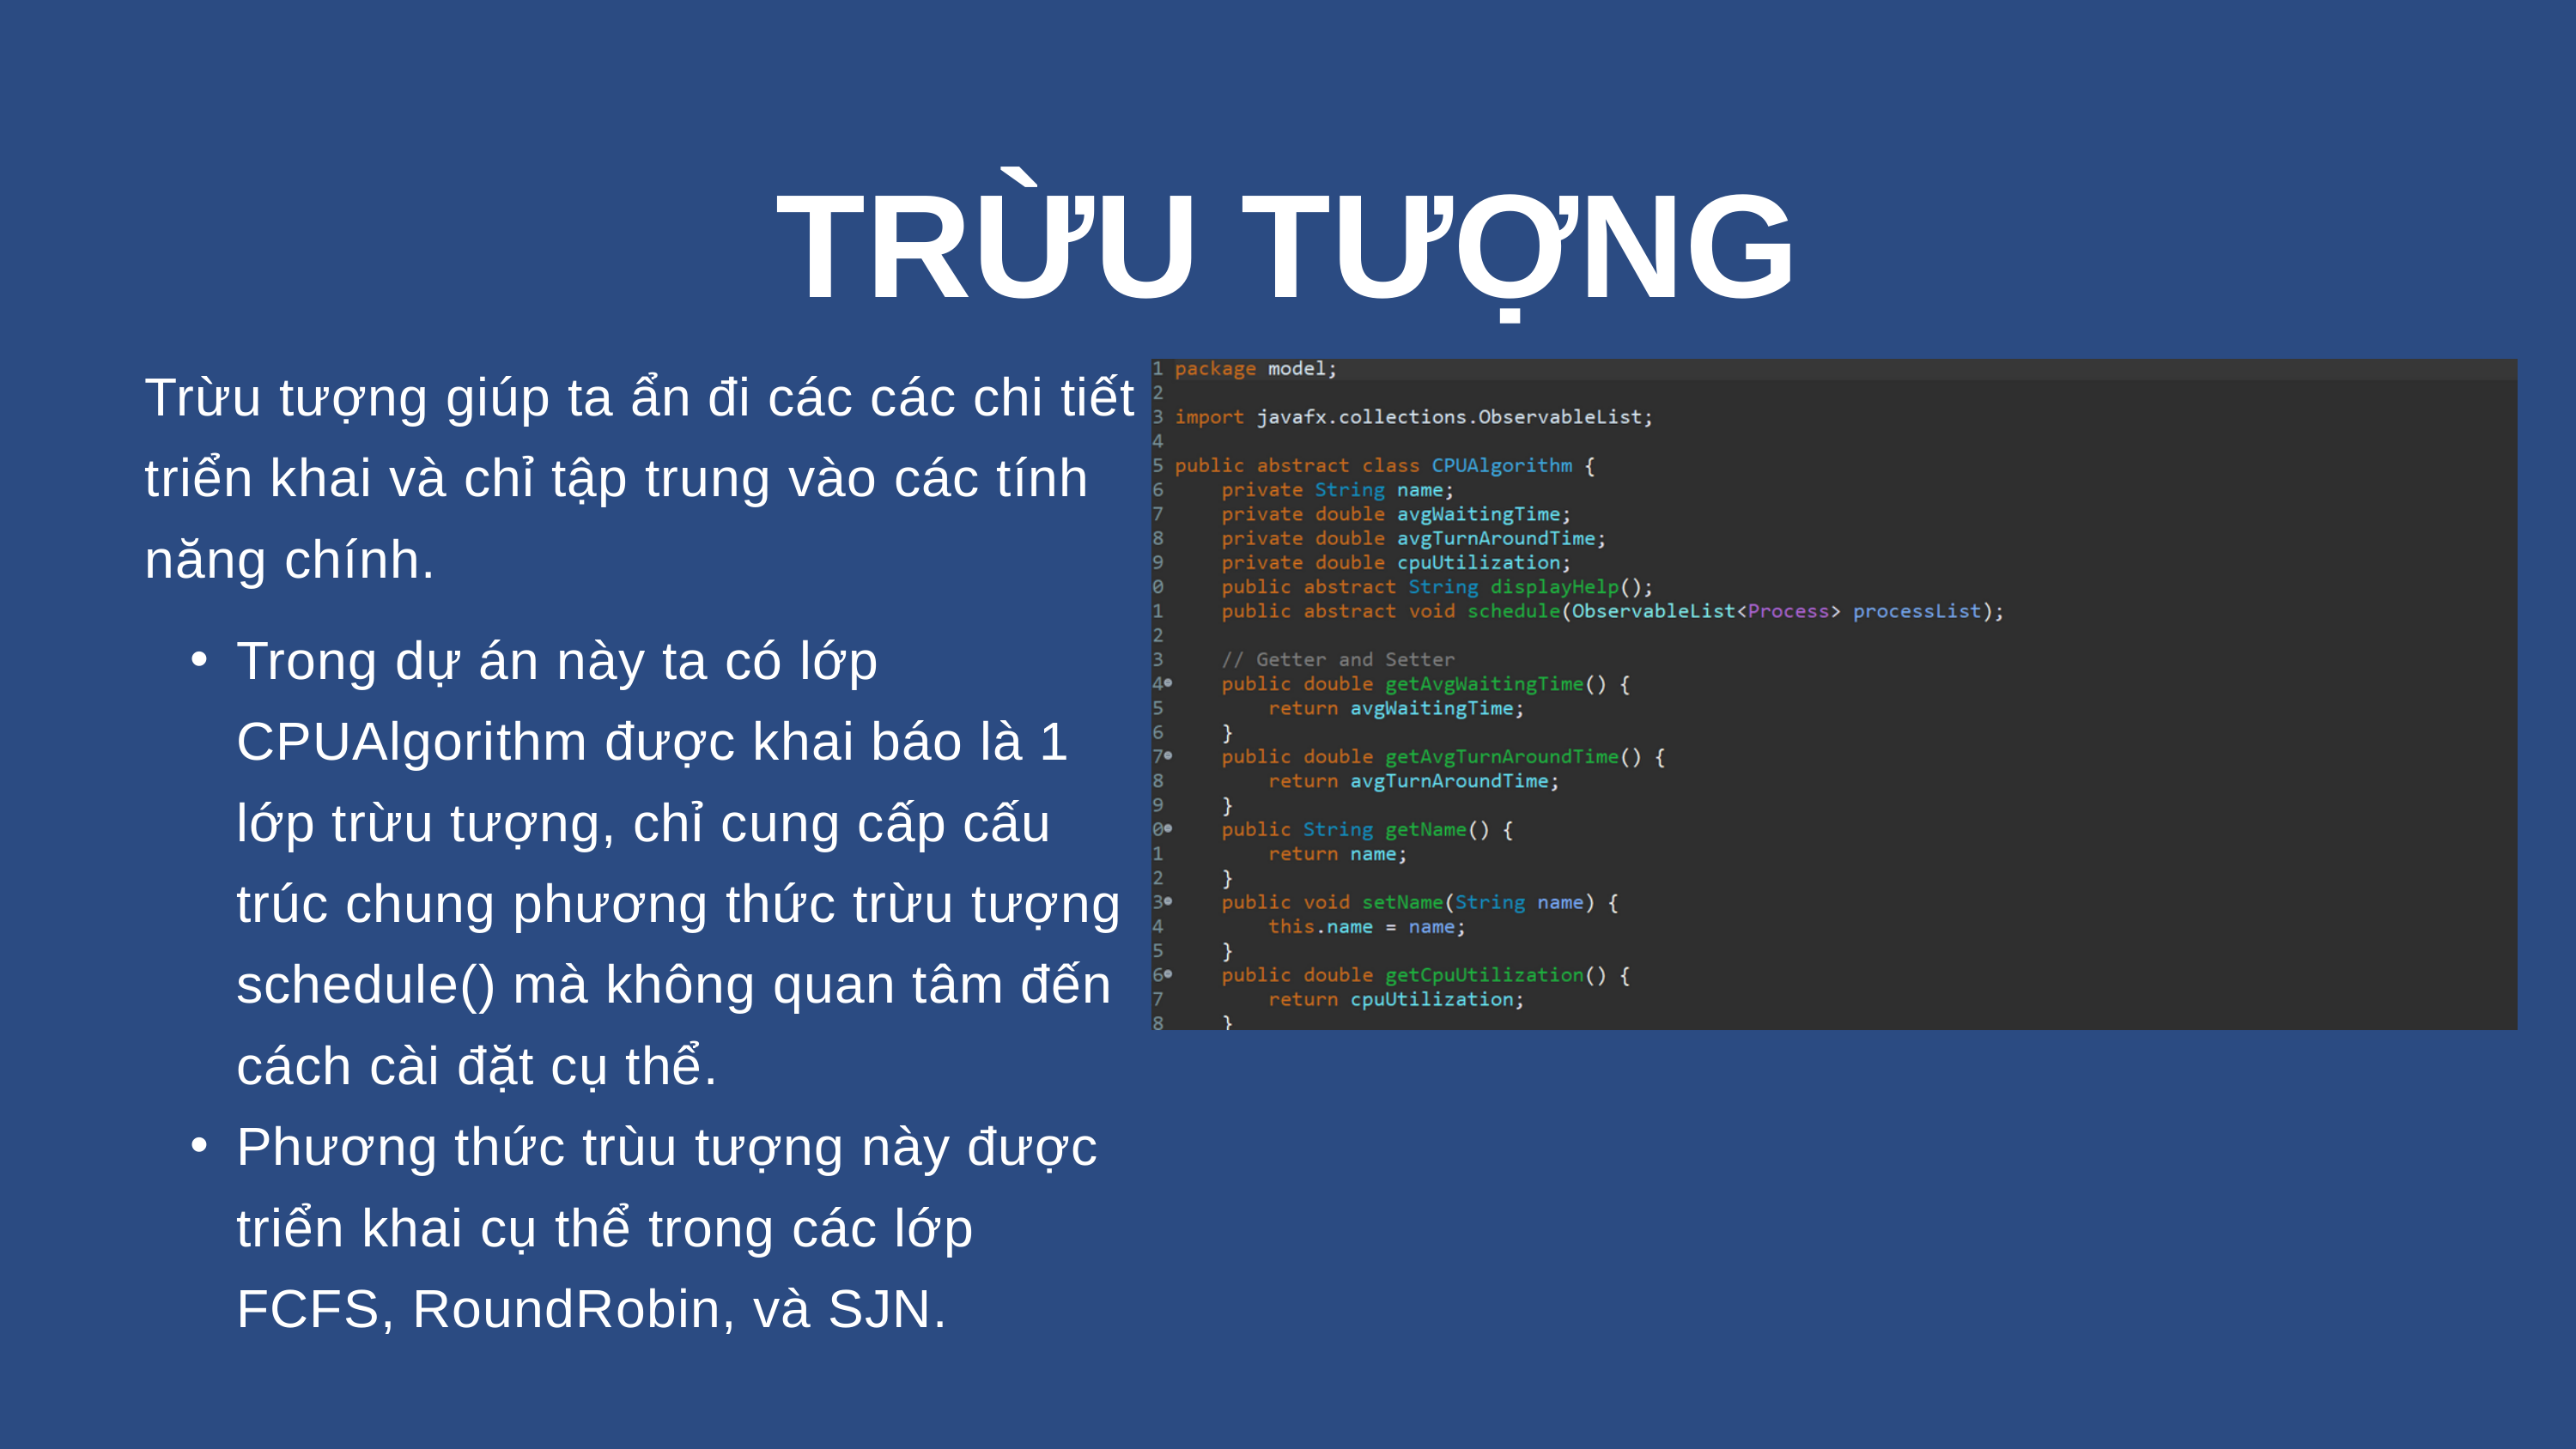

TRỪU TƯỢNG
Trừu tượng giúp ta ẩn đi các các chi tiết triển khai và chỉ tập trung vào các tính năng chính.

Trong dự án này ta có lớp CPUAlgorithm được khai báo là 1 lớp trừu tượng, chỉ cung cấp cấu trúc chung phương thức trừu tượng schedule() mà không quan tâm đến cách cài đặt cụ thể.
Phương thức trùu tượng này được triển khai cụ thể trong các lớp FCFS, RoundRobin, và SJN.